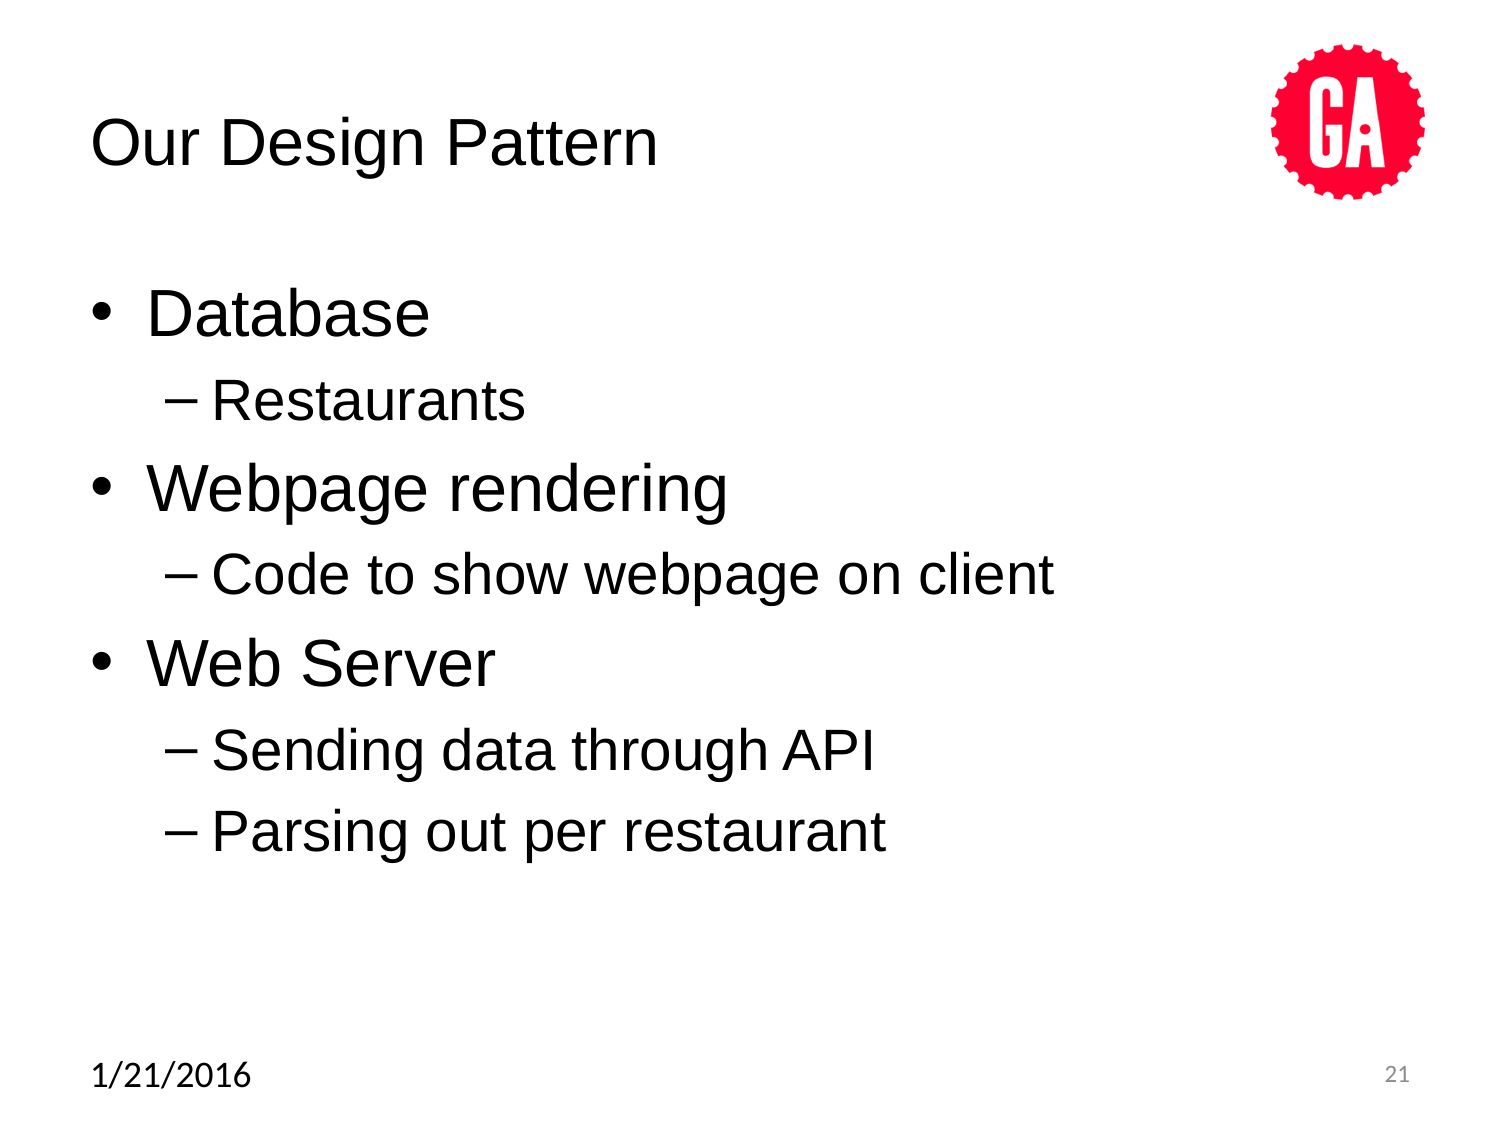

# Our Design Pattern
Database
Restaurants
Webpage rendering
Code to show webpage on client
Web Server
Sending data through API
Parsing out per restaurant
1/21/2016
21